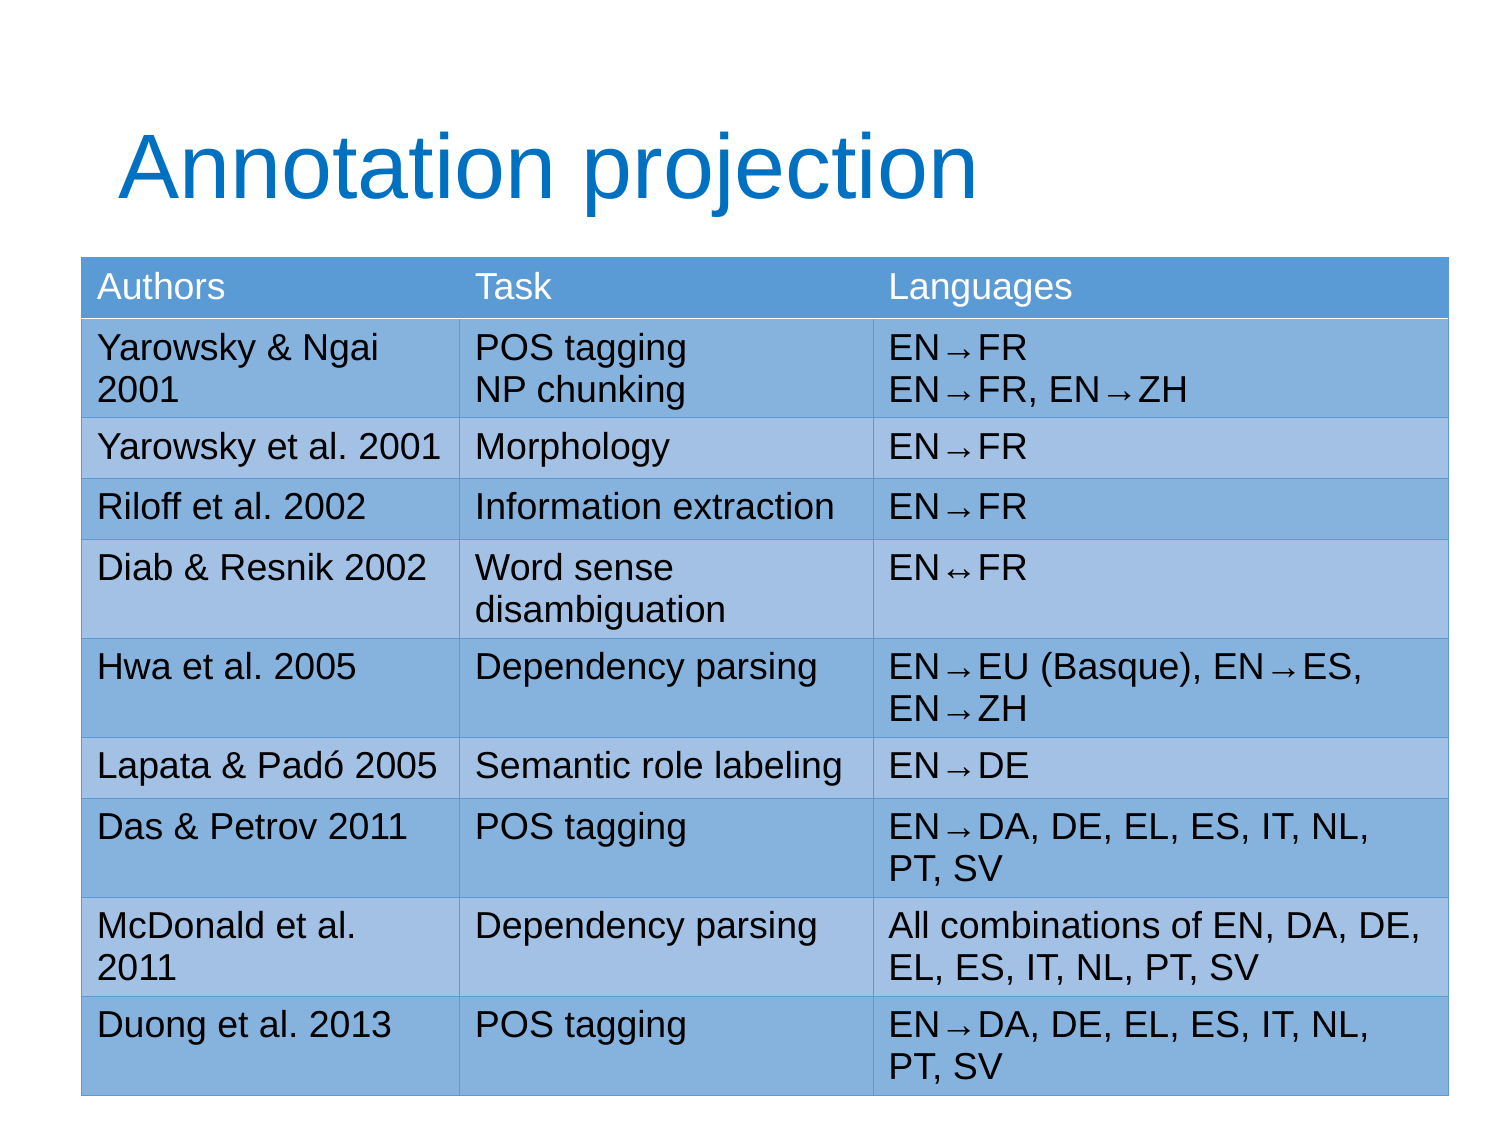

# Annotation projection
| Authors | Task | Languages |
| --- | --- | --- |
| Yarowsky & Ngai 2001 | POS tagging NP chunking | EN→FR EN→FR, EN→ZH |
| Yarowsky et al. 2001 | Morphology | EN→FR |
| Riloff et al. 2002 | Information extraction | EN→FR |
| Diab & Resnik 2002 | Word sense disambiguation | EN↔︎FR |
| Hwa et al. 2005 | Dependency parsing | EN→EU (Basque), EN→ES, EN→ZH |
| Lapata & Padó 2005 | Semantic role labeling | EN→DE |
| Das & Petrov 2011 | POS tagging | EN→DA, DE, EL, ES, IT, NL, PT, SV |
| McDonald et al. 2011 | Dependency parsing | All combinations of EN, DA, DE, EL, ES, IT, NL, PT, SV |
| Duong et al. 2013 | POS tagging | EN→DA, DE, EL, ES, IT, NL, PT, SV |
53